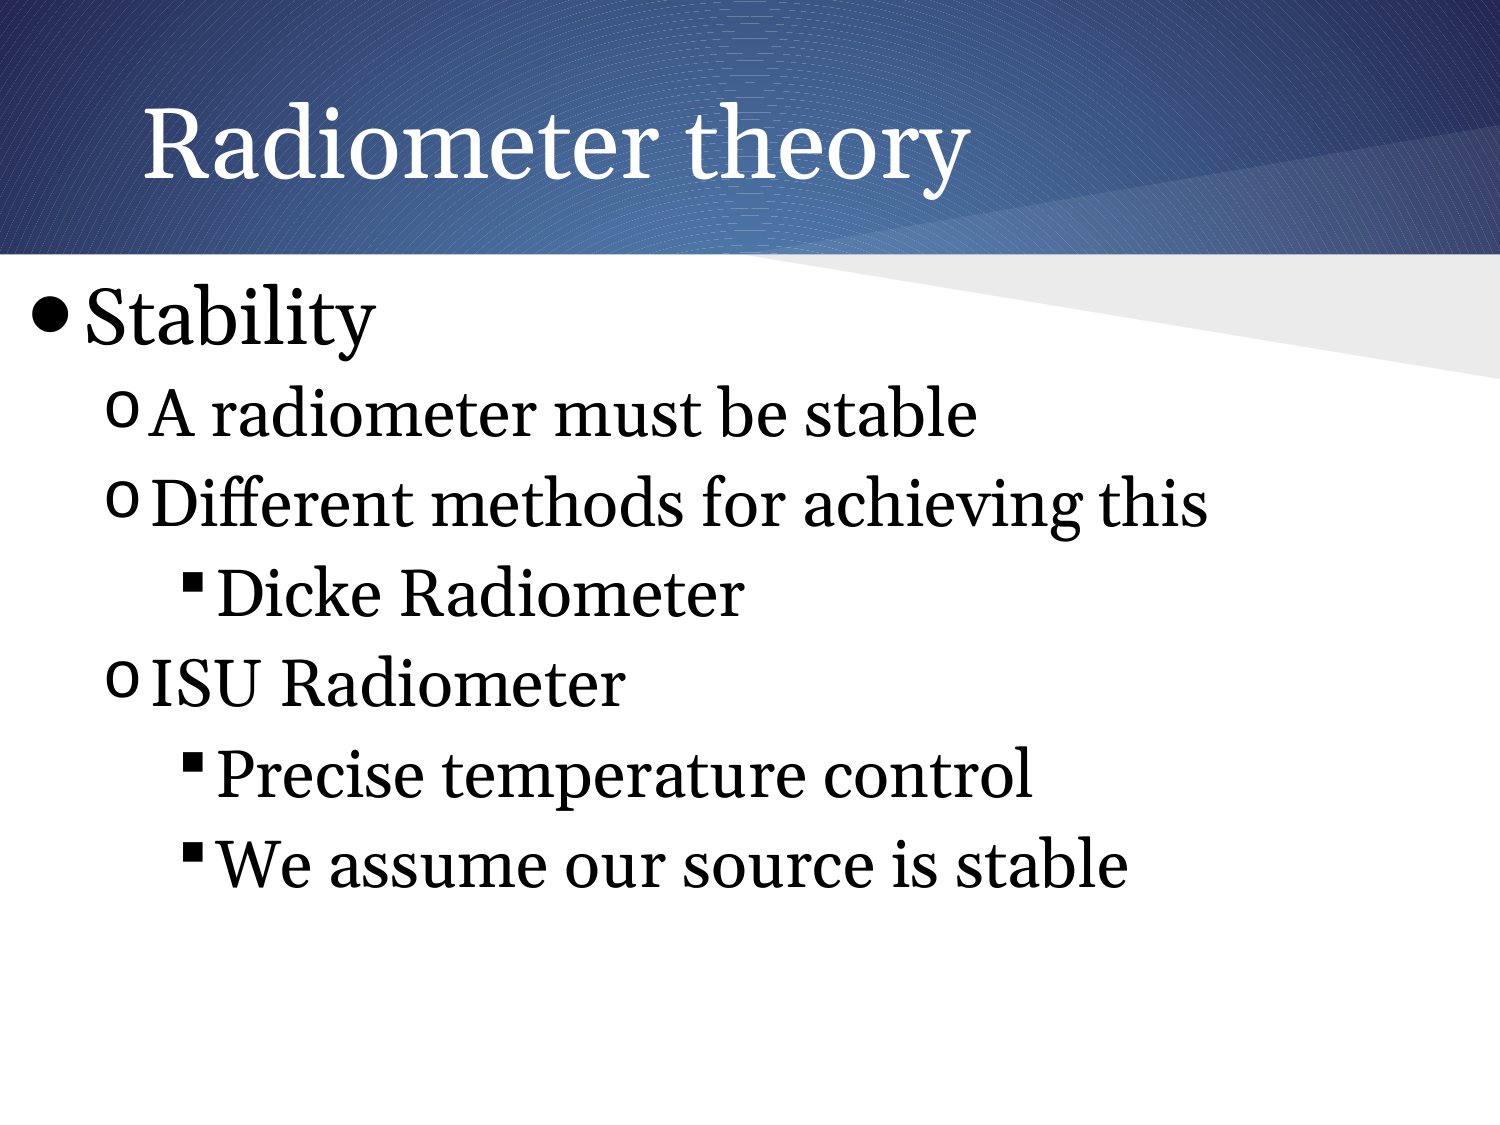

# Radiometer theory
Stability
A radiometer must be stable
Different methods for achieving this
Dicke Radiometer
ISU Radiometer
Precise temperature control
We assume our source is stable